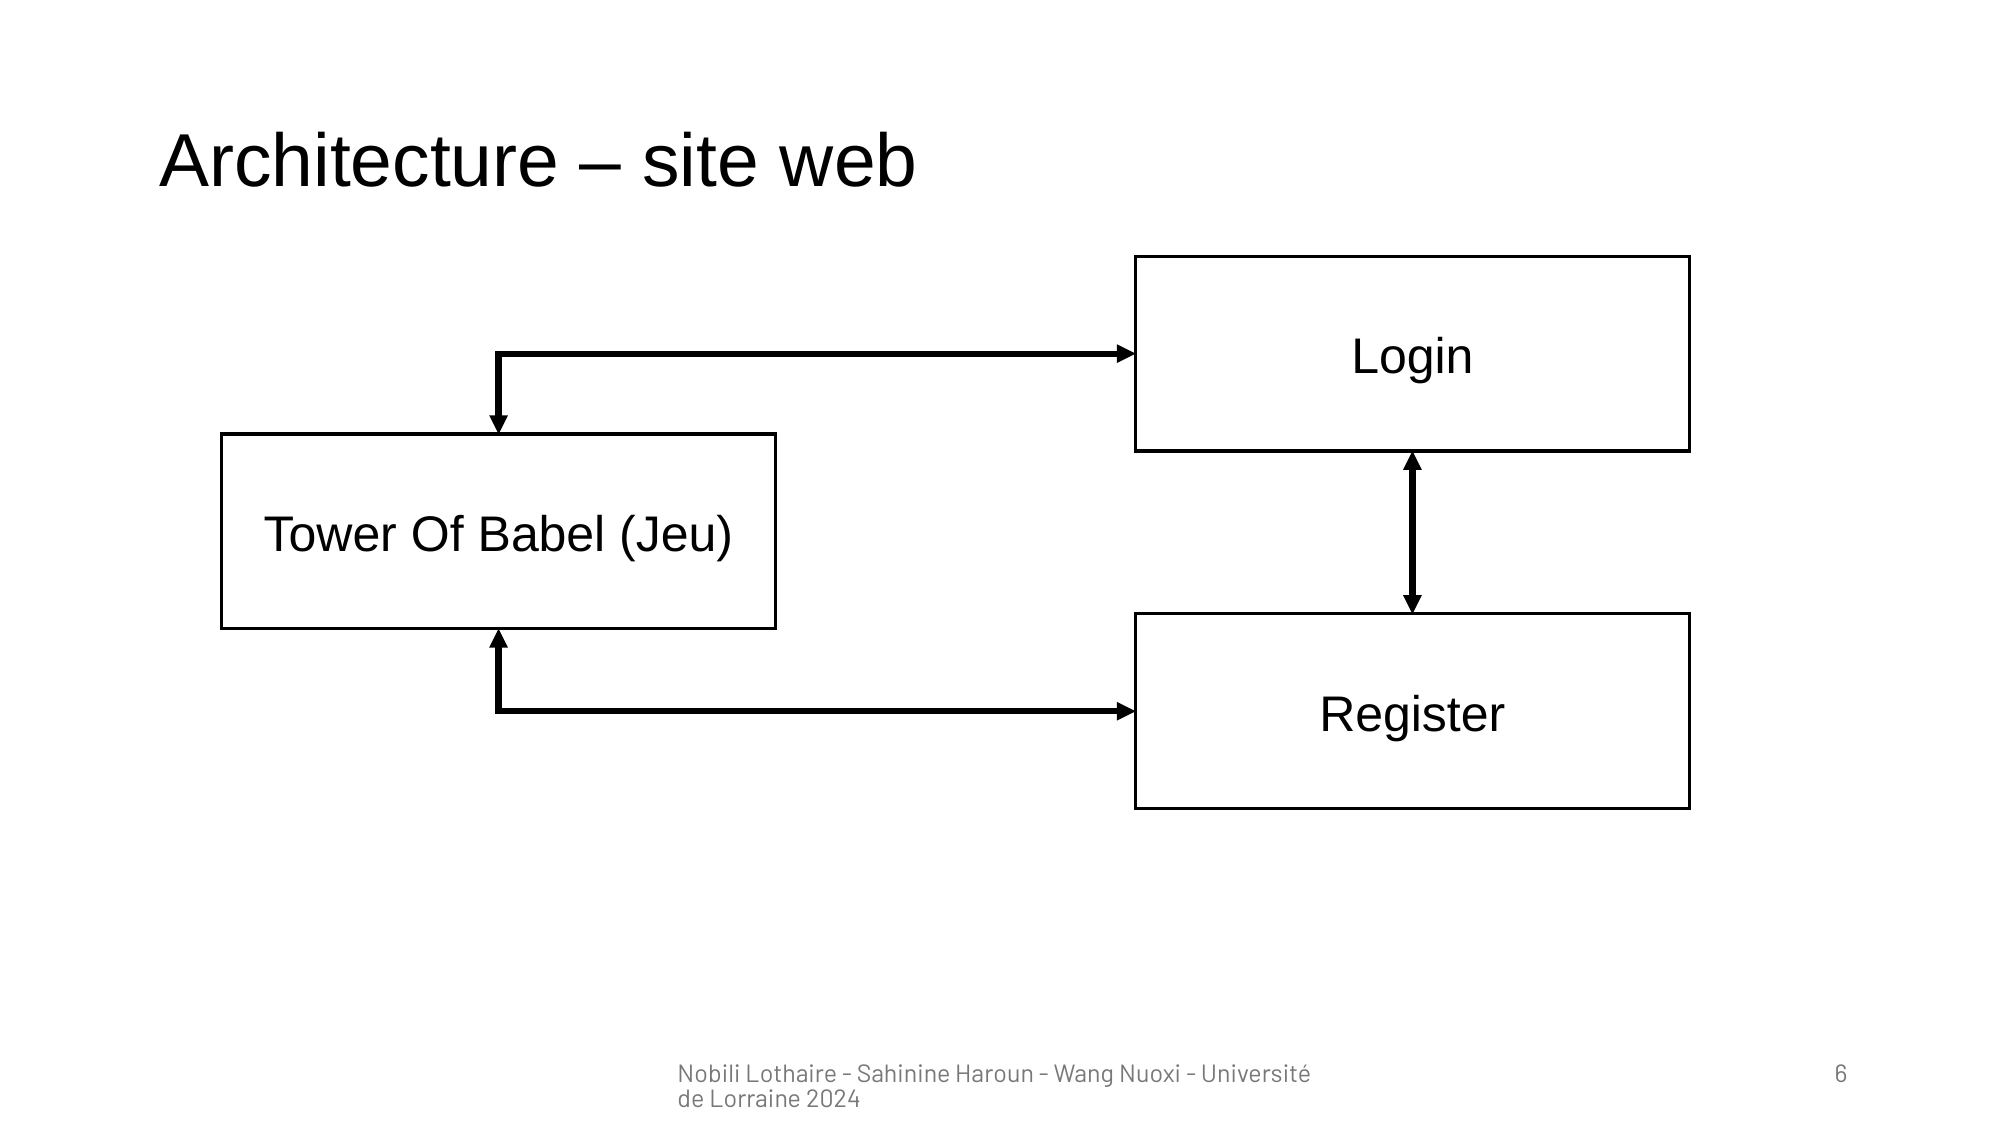

Architecture – site web

Login

Tower Of Babel (Jeu)

Register

Nobili Lothaire - Sahinine Haroun - Wang Nuoxi - Université de Lorraine 2024
6